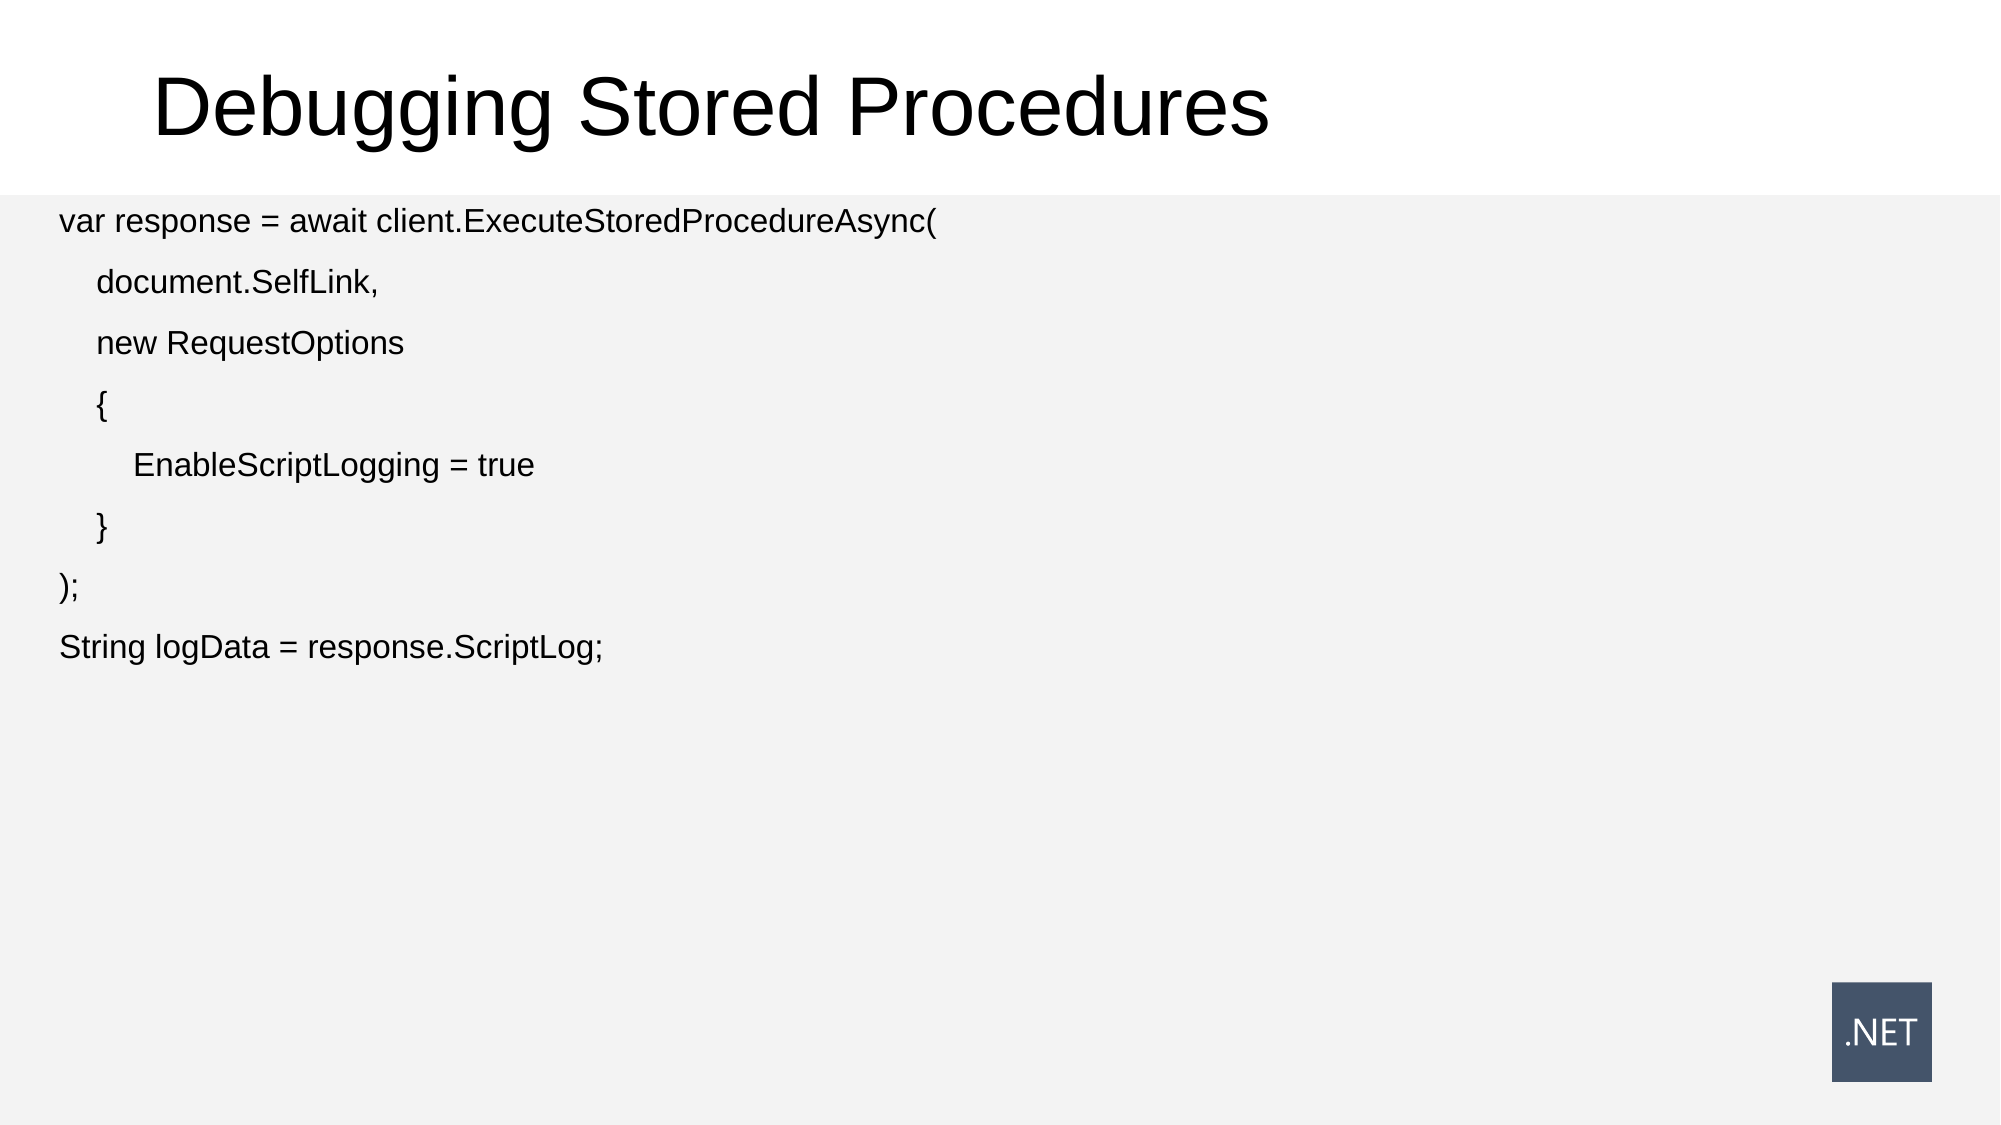

# Debugging Stored Procedures
var response = await client.ExecuteStoredProcedureAsync(
    document.SelfLink,
    new RequestOptions
    {
        EnableScriptLogging = true
    }
);
String logData = response.ScriptLog;